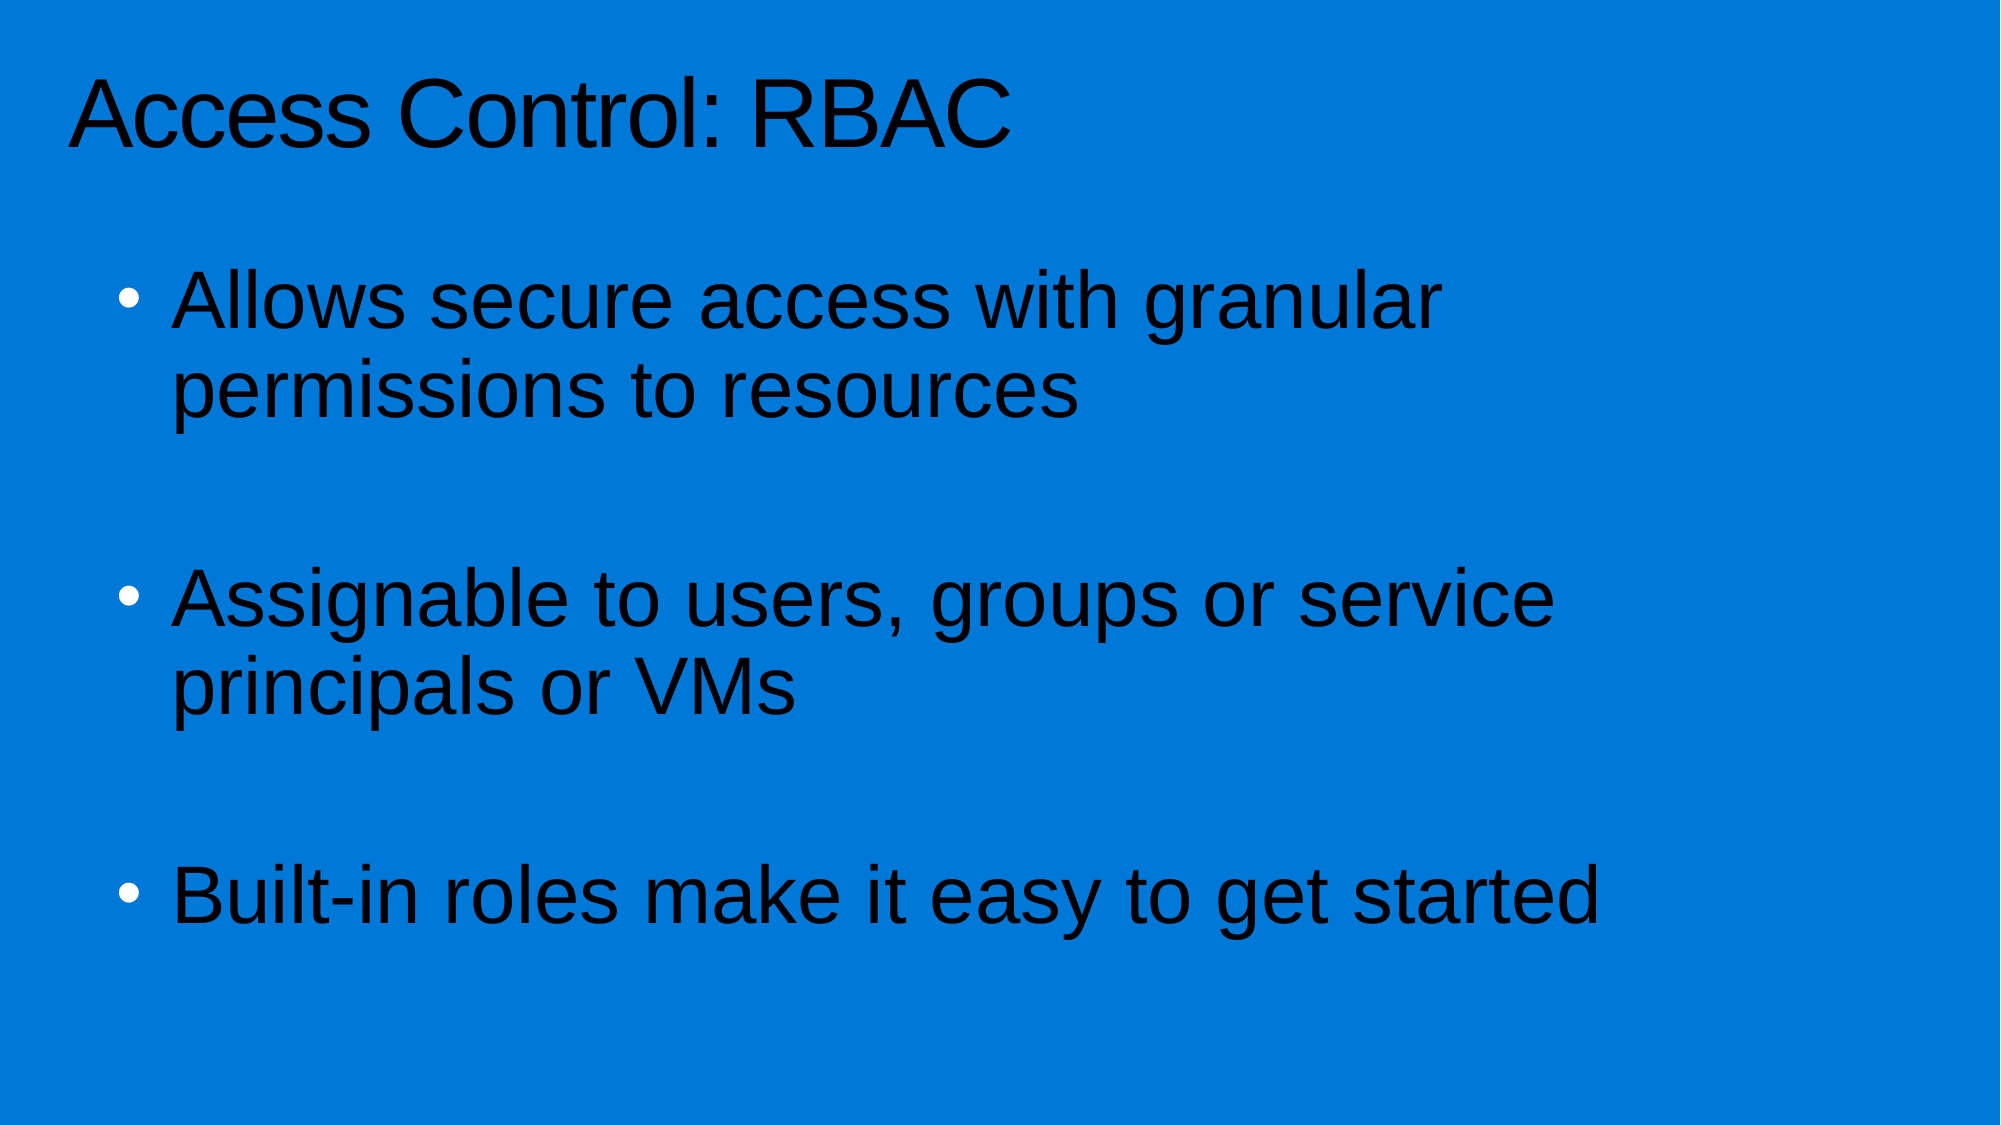

# Access Control: RBAC
Allows secure access with granular permissions to resources

Assignable to users, groups or service principals or VMs

Built-in roles make it easy to get started